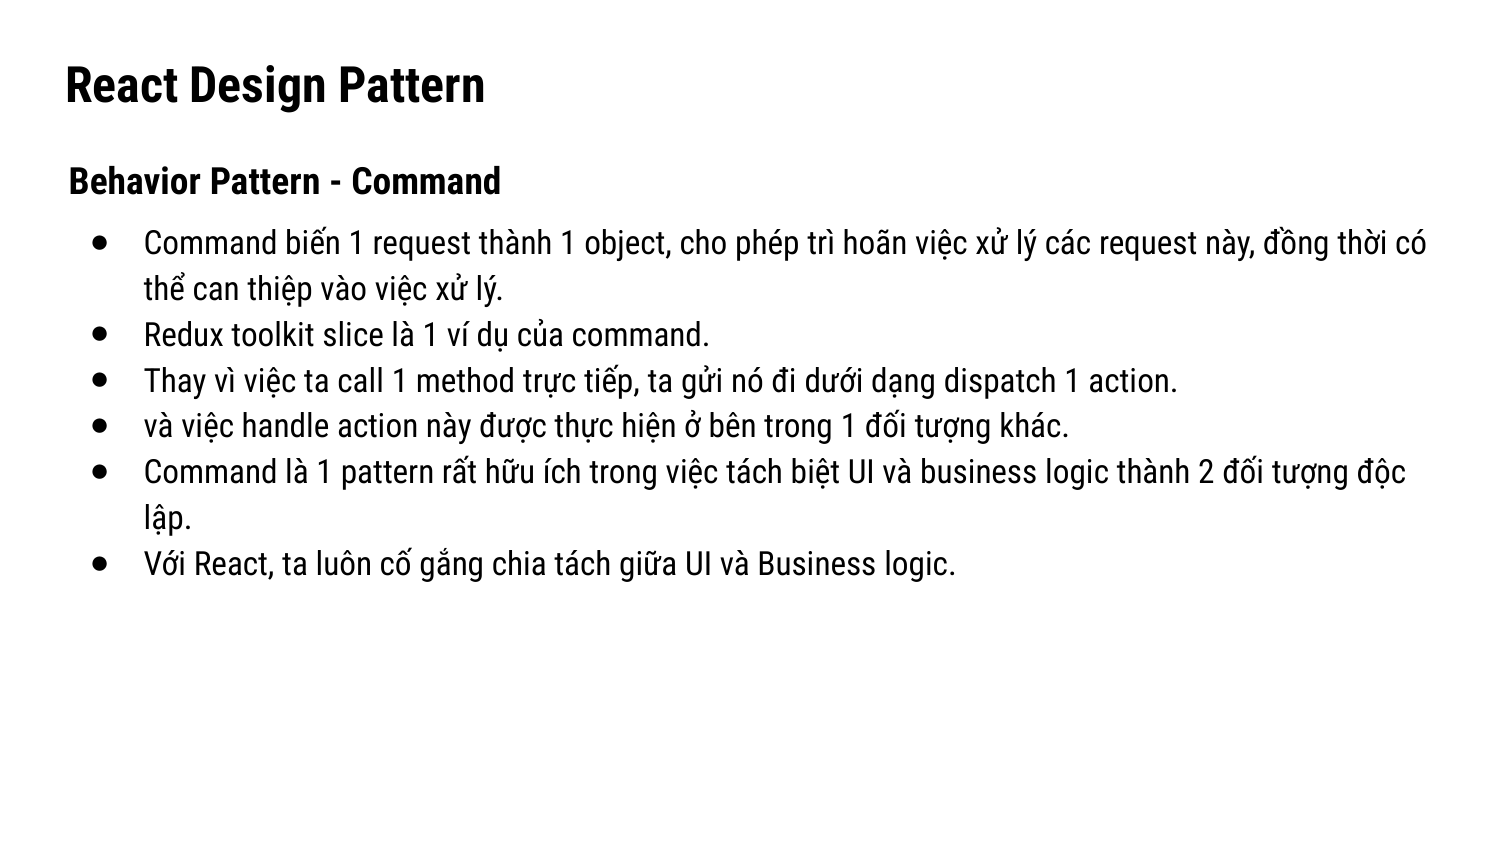

# React Design Pattern
Behavior Pattern - Command
Command biến 1 request thành 1 object, cho phép trì hoãn việc xử lý các request này, đồng thời có thể can thiệp vào việc xử lý.
Redux toolkit slice là 1 ví dụ của command.
Thay vì việc ta call 1 method trực tiếp, ta gửi nó đi dưới dạng dispatch 1 action.
và việc handle action này được thực hiện ở bên trong 1 đối tượng khác.
Command là 1 pattern rất hữu ích trong việc tách biệt UI và business logic thành 2 đối tượng độc lập.
Với React, ta luôn cố gắng chia tách giữa UI và Business logic.